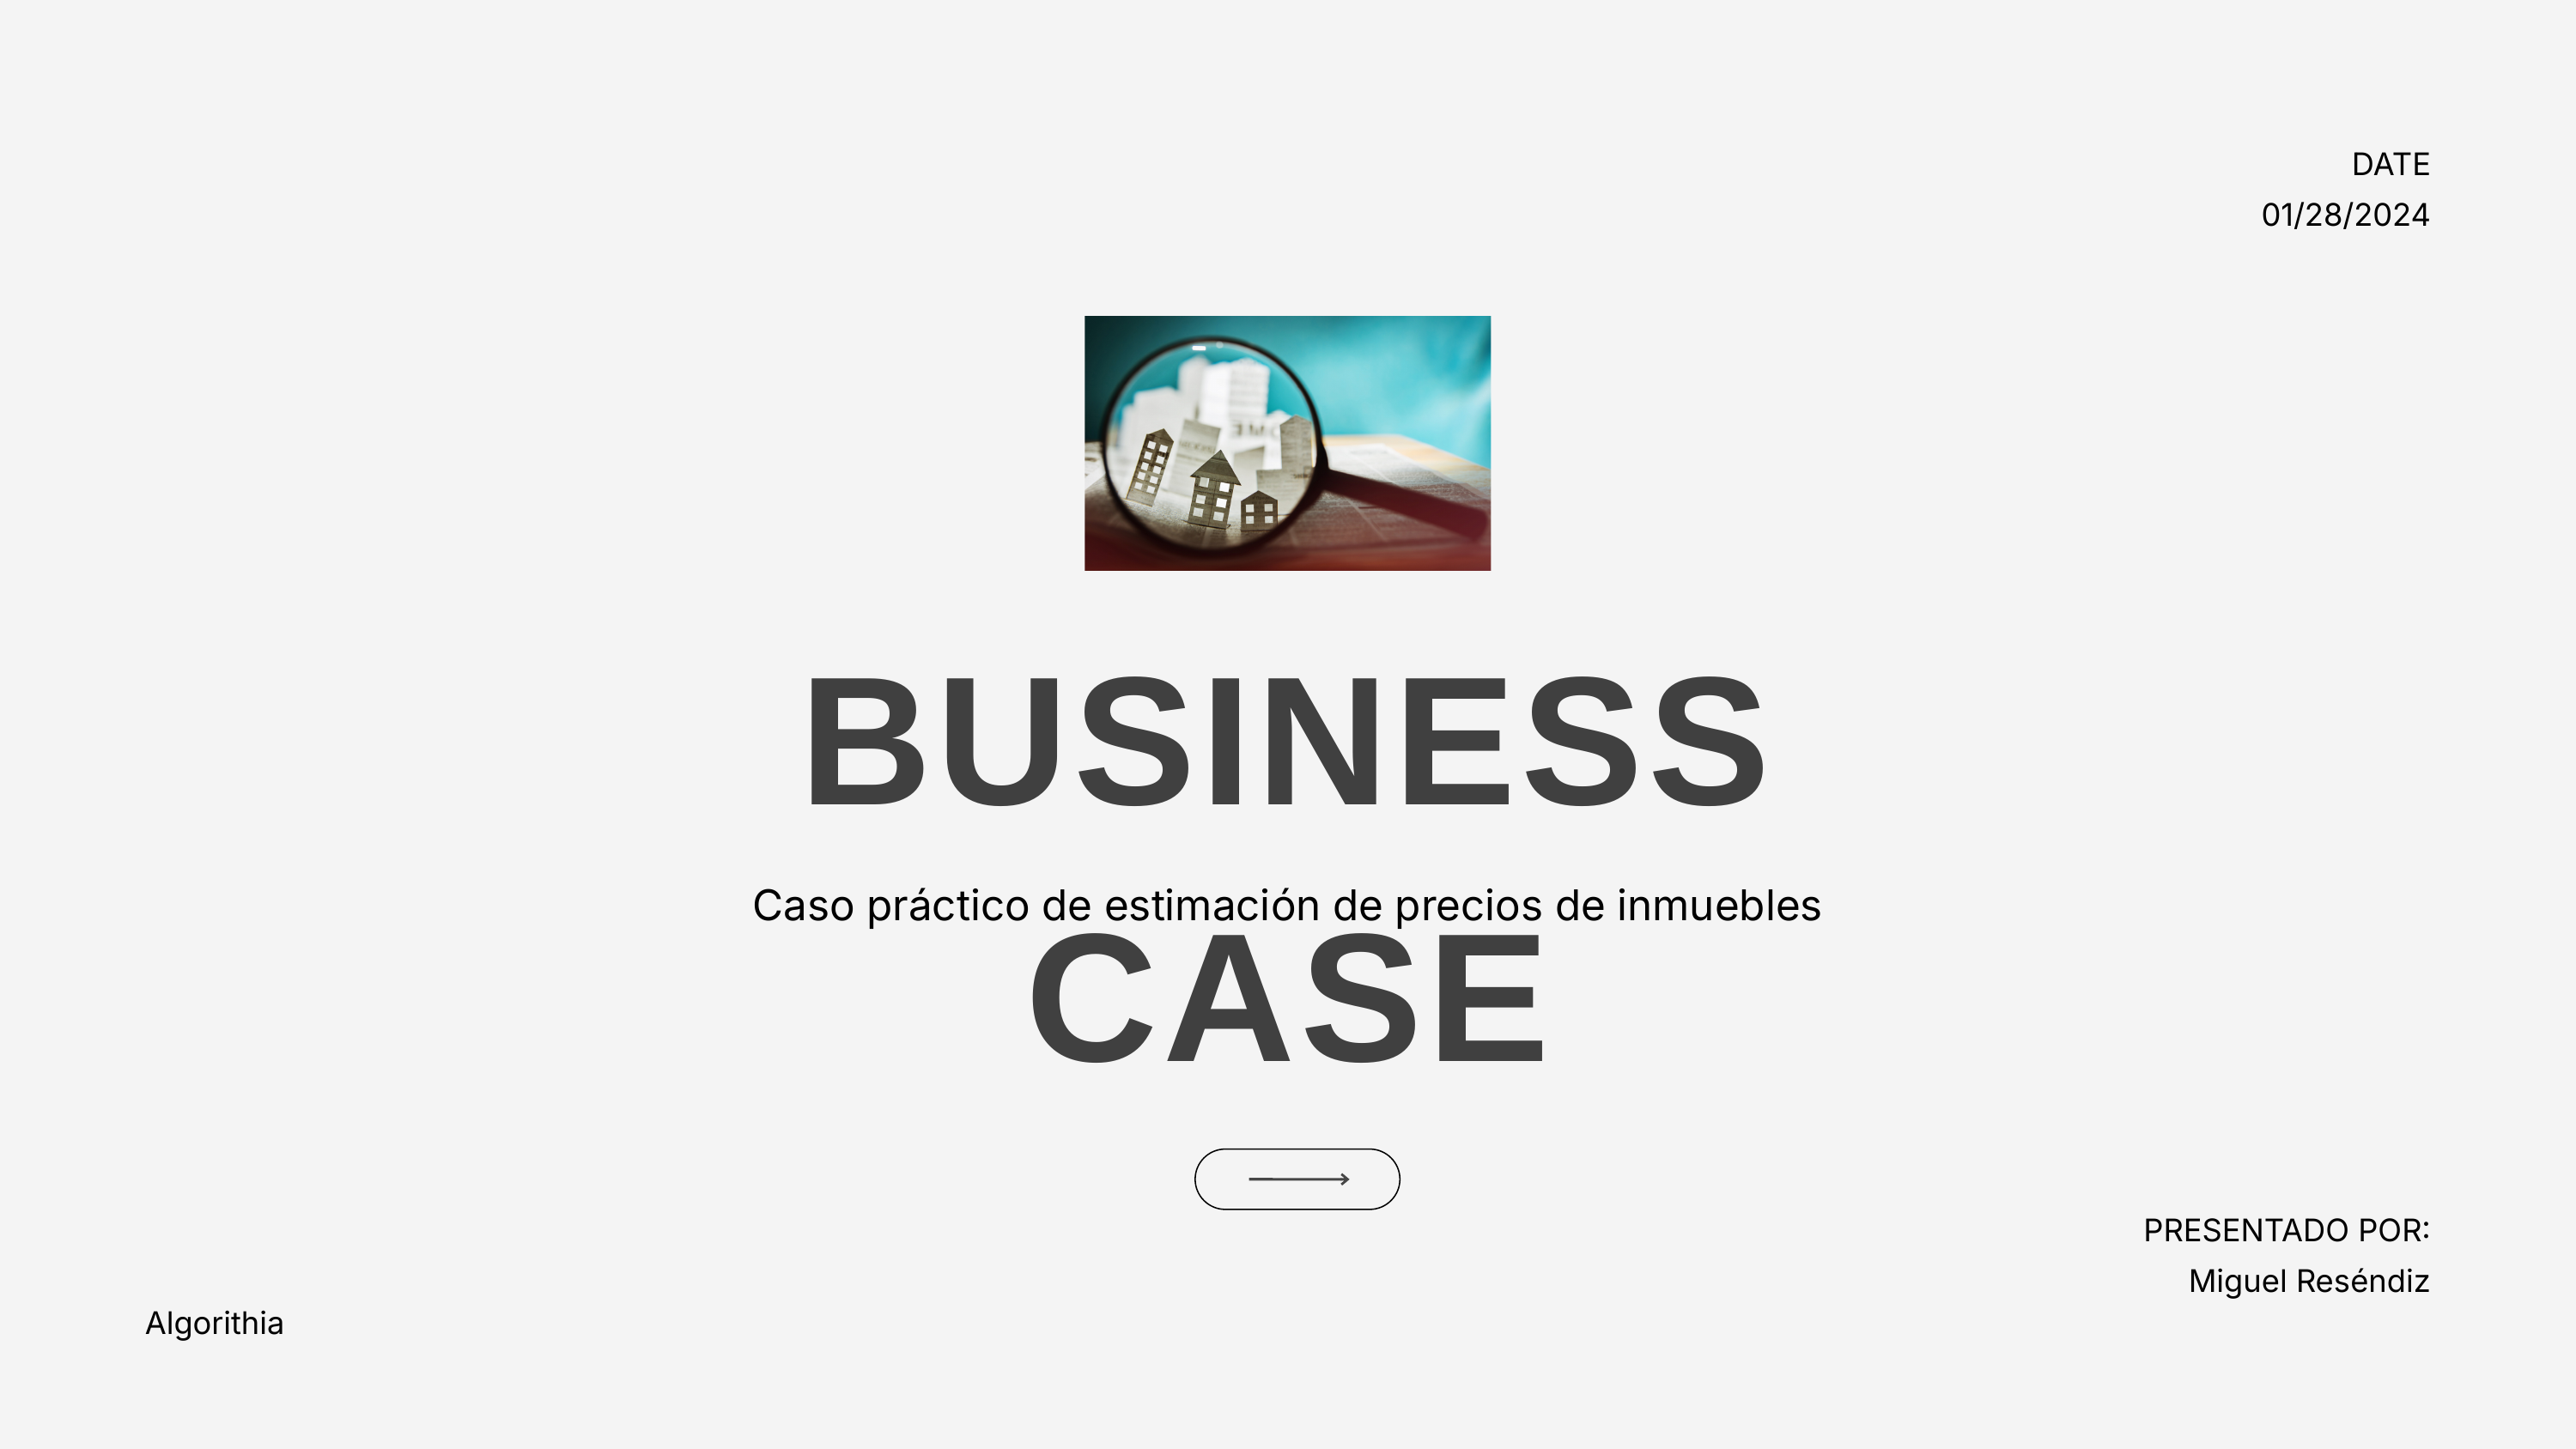

DATE
01/28/2024

BUSINESS CASE
Caso práctico de estimación de precios de inmuebles

PRESENTADO POR:
Miguel Reséndiz
Algorithia